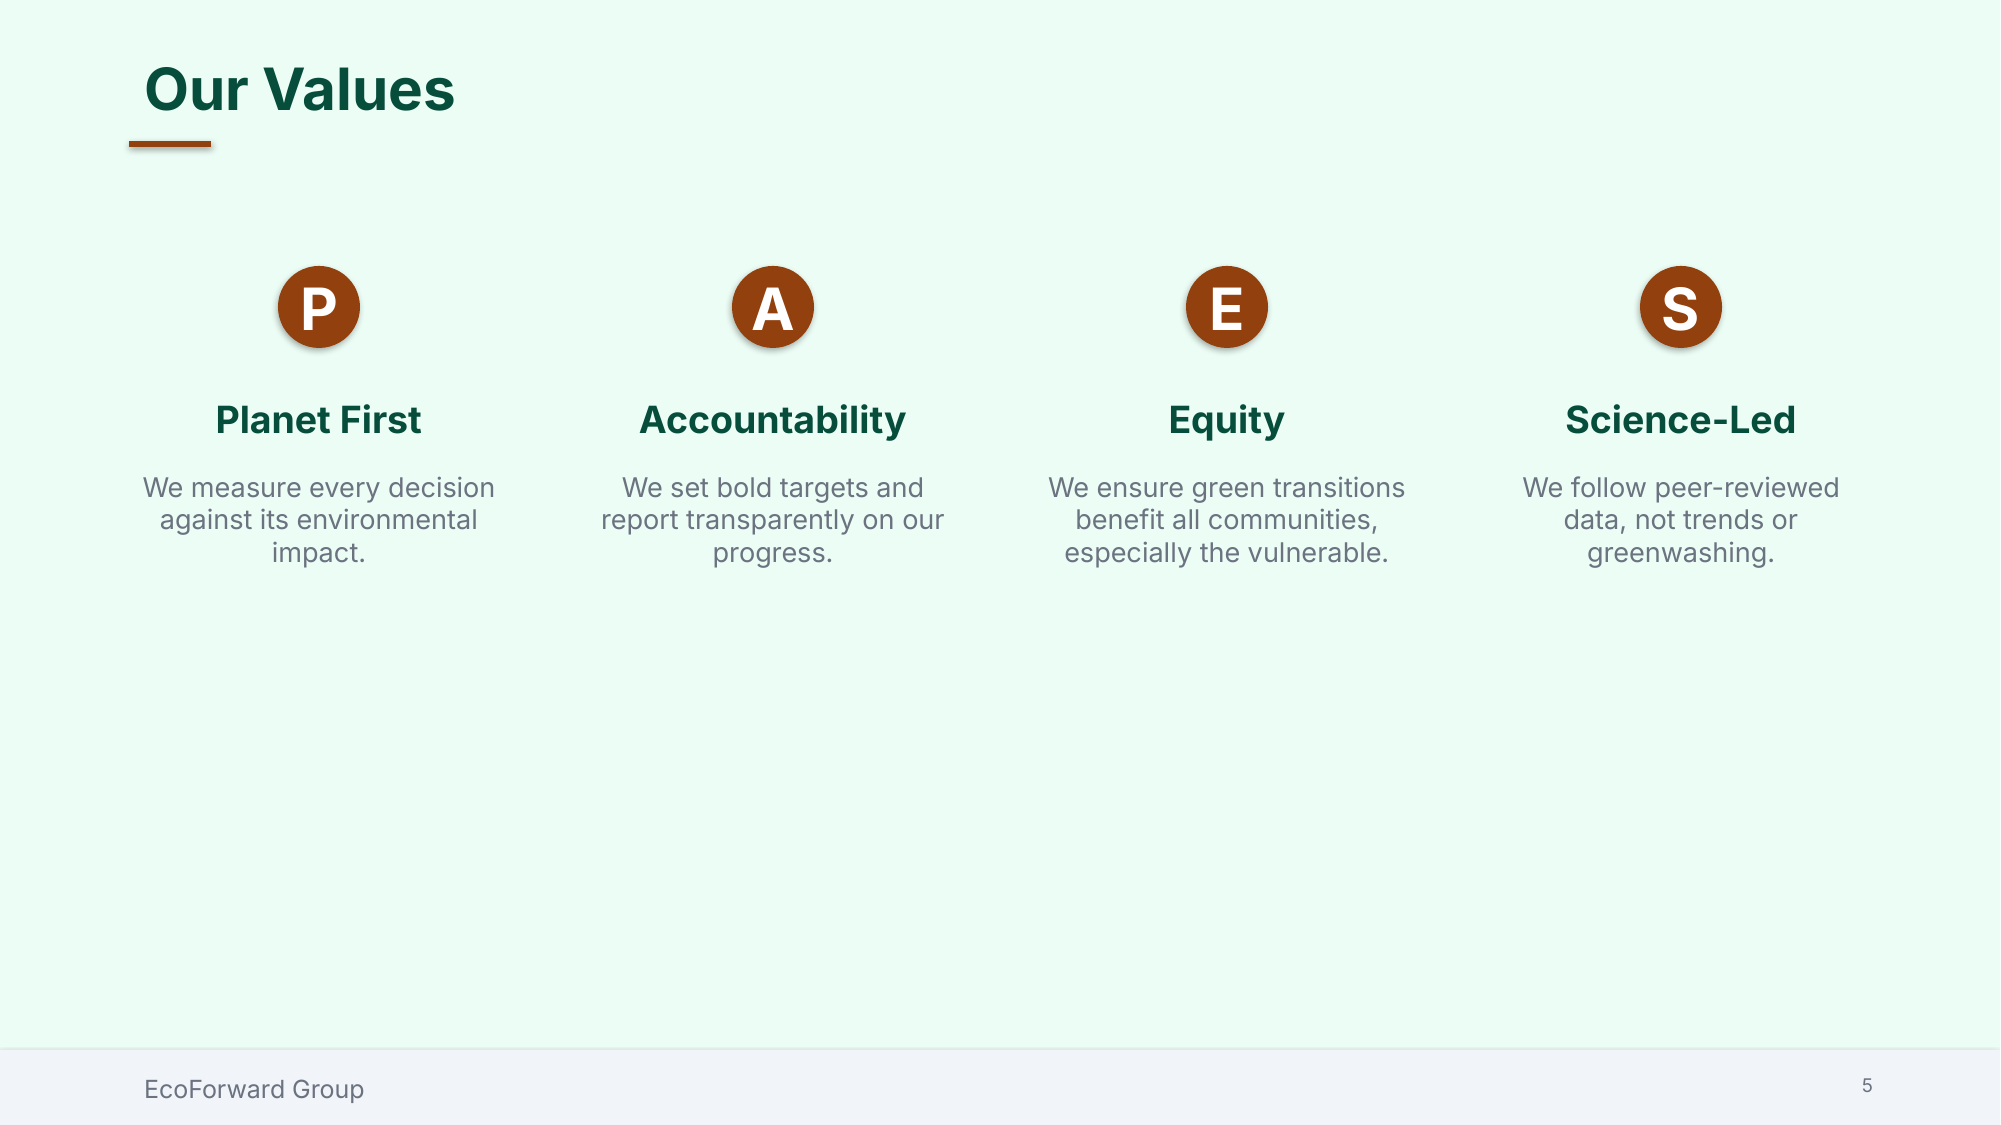

Our Values

P

A

E

S
Planet First
Accountability
Equity
Science-Led
We measure every decision against its environmental impact.
We set bold targets and report transparently on our progress.
We ensure green transitions benefit all communities, especially the vulnerable.
We follow peer-reviewed data, not trends or greenwashing.

EcoForward Group
5